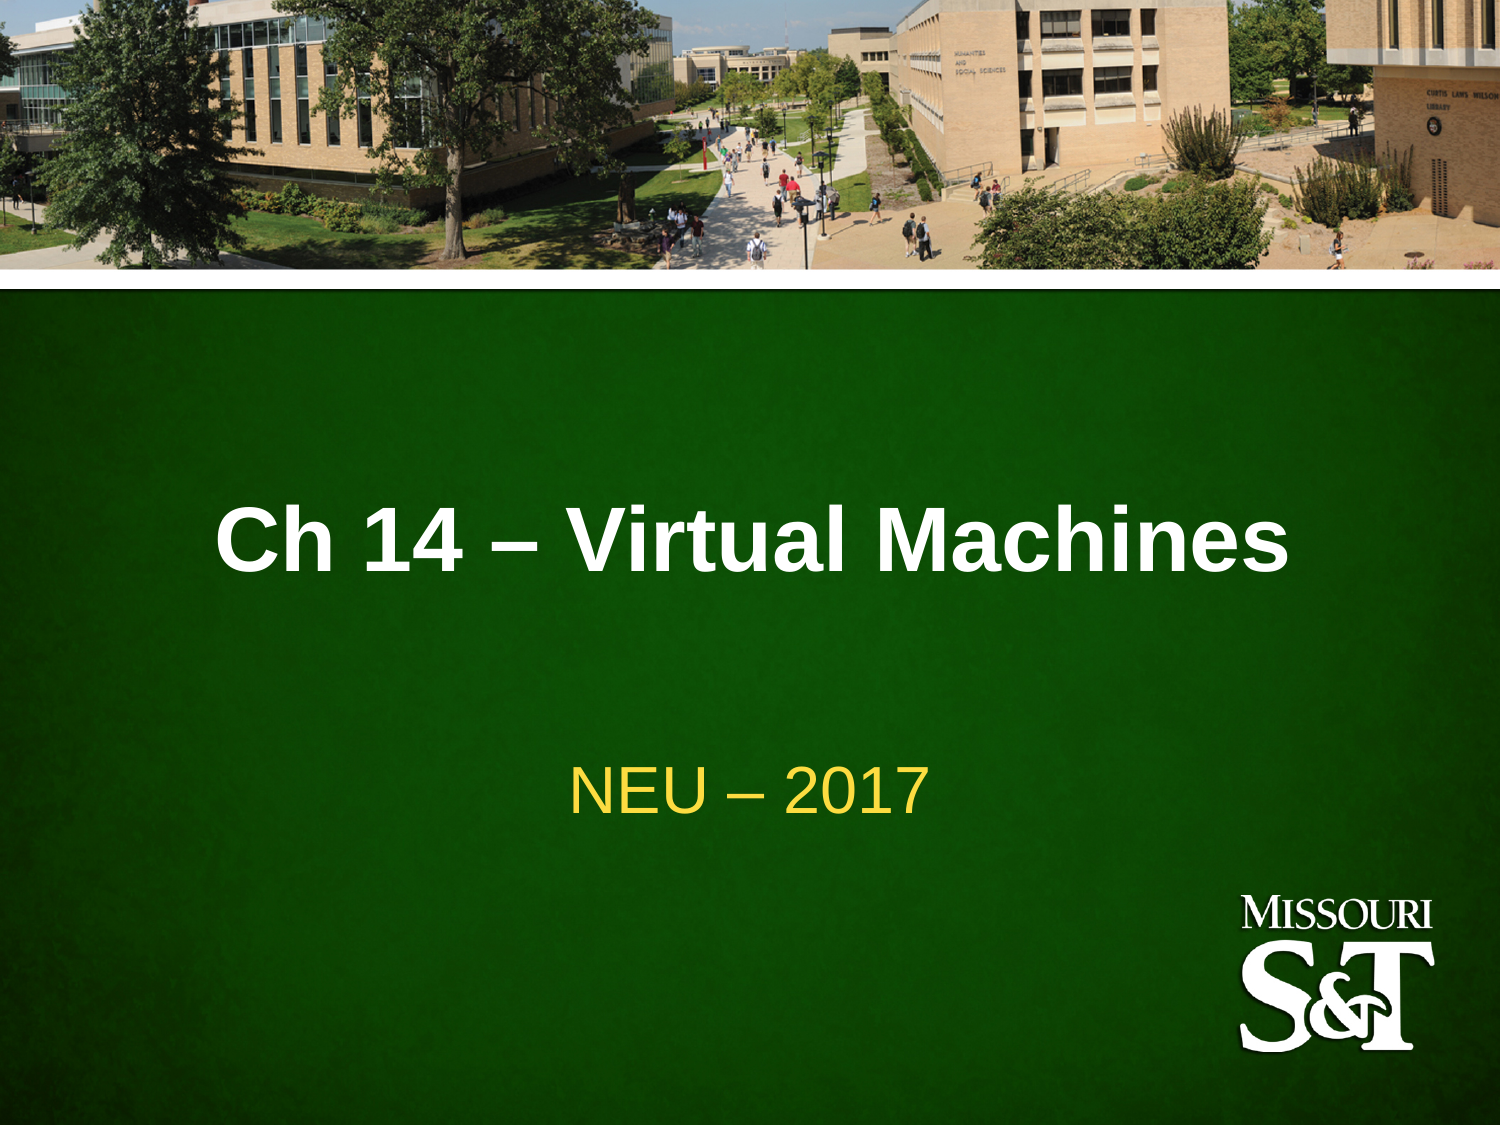

Ch 14 – Virtual Machines
NEU – 2017